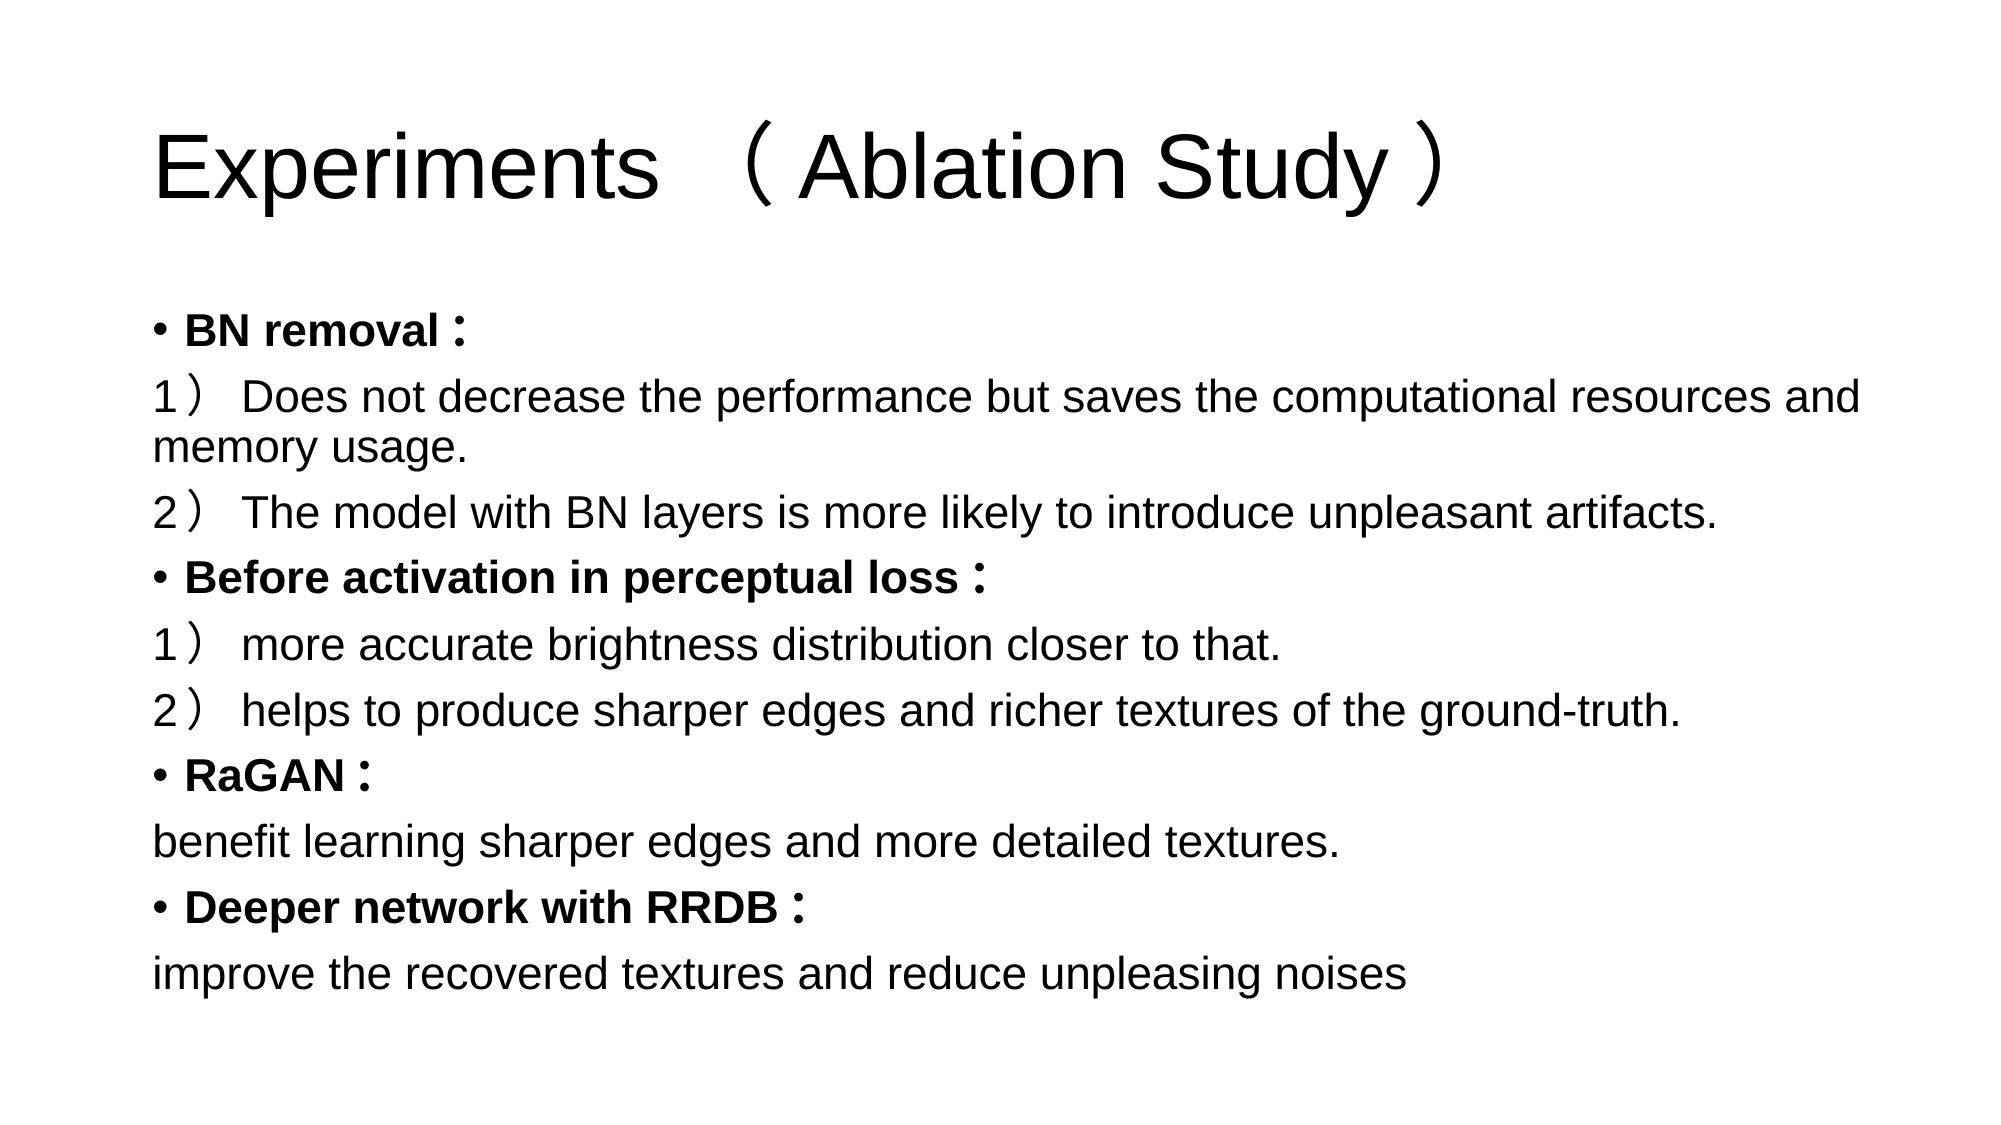

# Experiments（Ablation Study）
BN removal：
1）Does not decrease the performance but saves the computational resources and memory usage.
2）The model with BN layers is more likely to introduce unpleasant artifacts.
Before activation in perceptual loss：
1）more accurate brightness distribution closer to that.
2）helps to produce sharper edges and richer textures of the ground-truth.
RaGAN：
benefit learning sharper edges and more detailed textures.
Deeper network with RRDB：
improve the recovered textures and reduce unpleasing noises